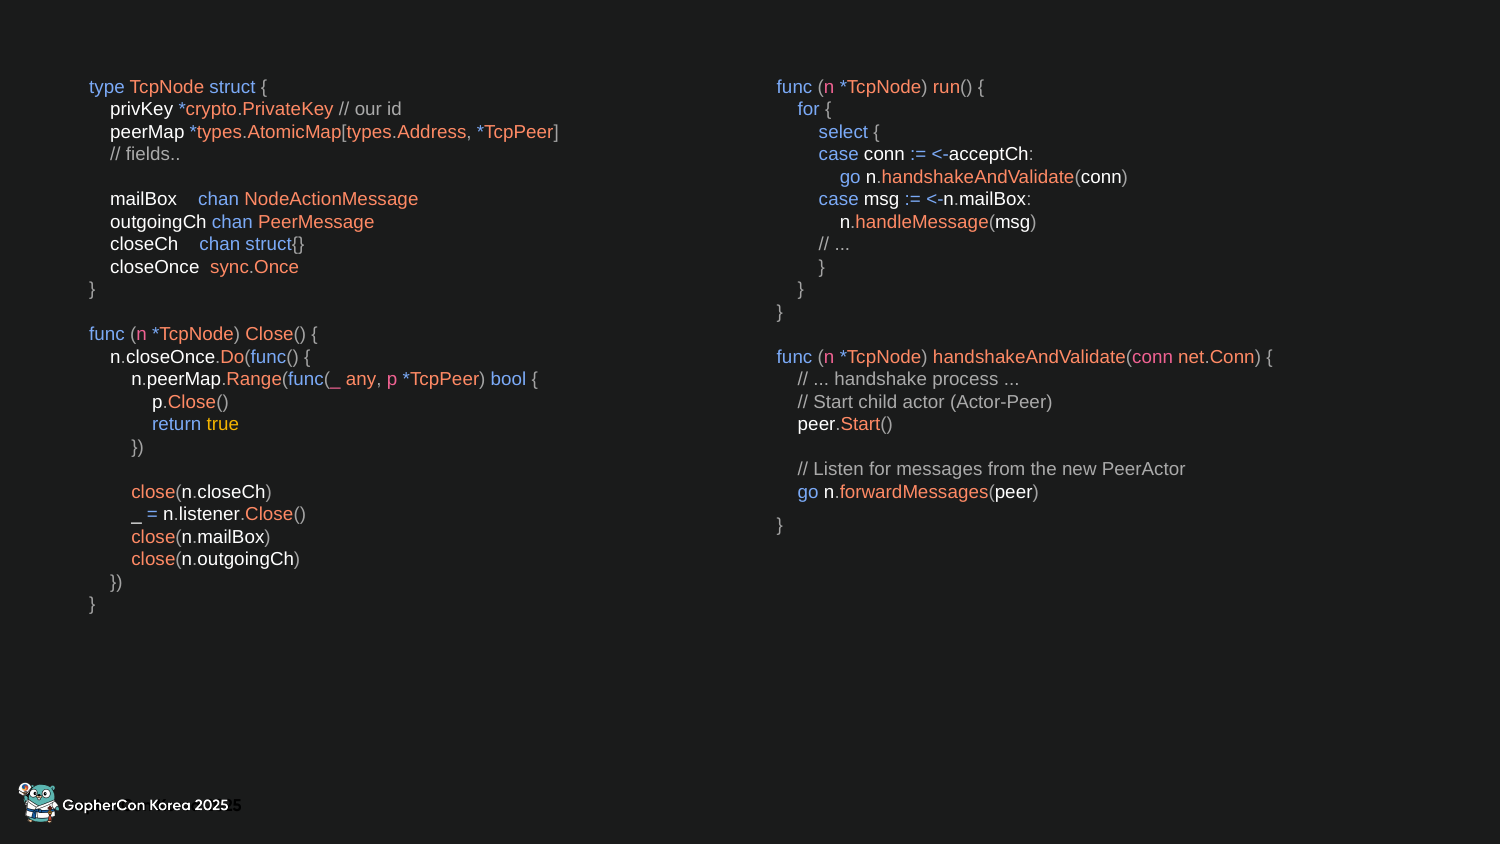

type TcpNode struct {
    privKey *crypto.PrivateKey // our id
    peerMap *types.AtomicMap[types.Address, *TcpPeer]
    // fields..

    mailBox    chan NodeActionMessage
    outgoingCh chan PeerMessage
    closeCh    chan struct{}
    closeOnce  sync.Once
}

func (n *TcpNode) Close() {
    n.closeOnce.Do(func() {
        n.peerMap.Range(func(_ any, p *TcpPeer) bool {
            p.Close()
            return true
        })

        close(n.closeCh)
        _ = n.listener.Close()
        close(n.mailBox)
        close(n.outgoingCh)
    })
}
func (n *TcpNode) run() {
    for {
        select {
        case conn := <-acceptCh:
            go n.handshakeAndValidate(conn)
        case msg := <-n.mailBox:
            n.handleMessage(msg)
        // ...
        }
    }
}

func (n *TcpNode) handshakeAndValidate(conn net.Conn) {
    // ... handshake process ...
    // Start child actor (Actor-Peer)
    peer.Start()

    // Listen for messages from the new PeerActor
    go n.forwardMessages(peer)
}